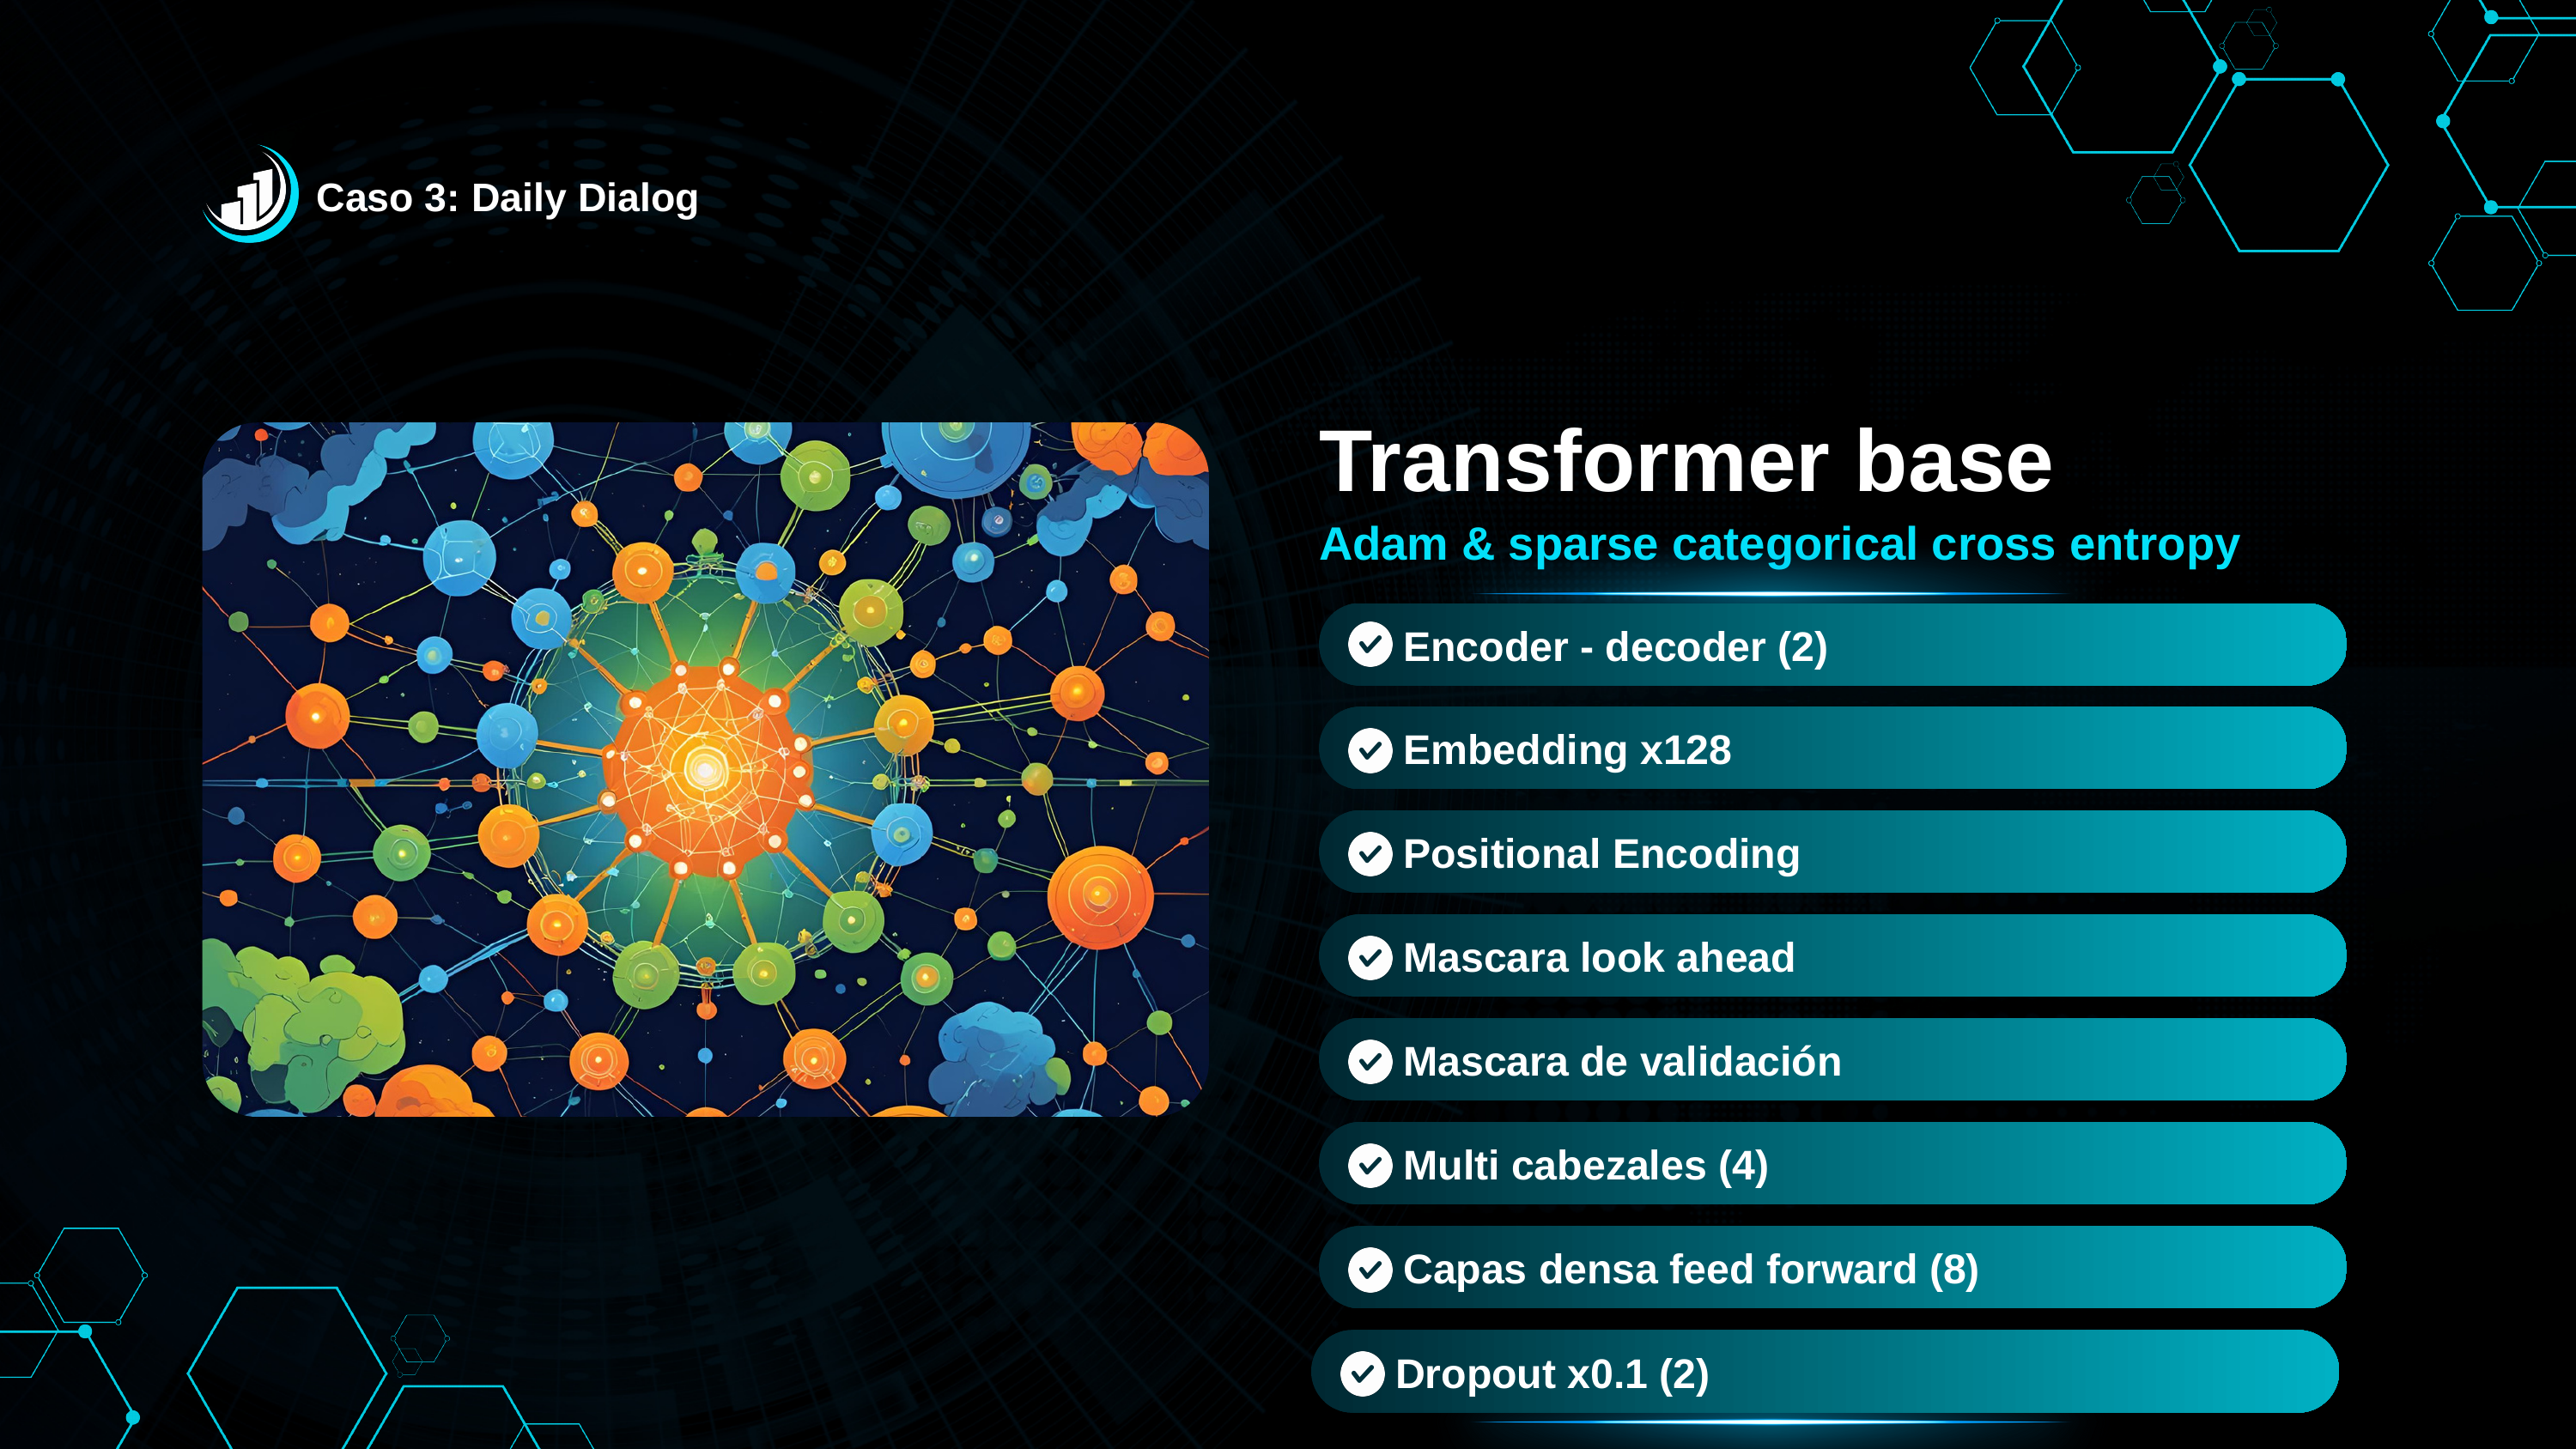

Caso 3: Daily Dialog
Transformer base

Adam & sparse categorical cross entropy

Encoder - decoder (2)

Embedding x128

Positional Encoding

Mascara look ahead

Mascara de validación

Multi cabezales (4)

Capas densa feed forward (8)

Dropout x0.1 (2)